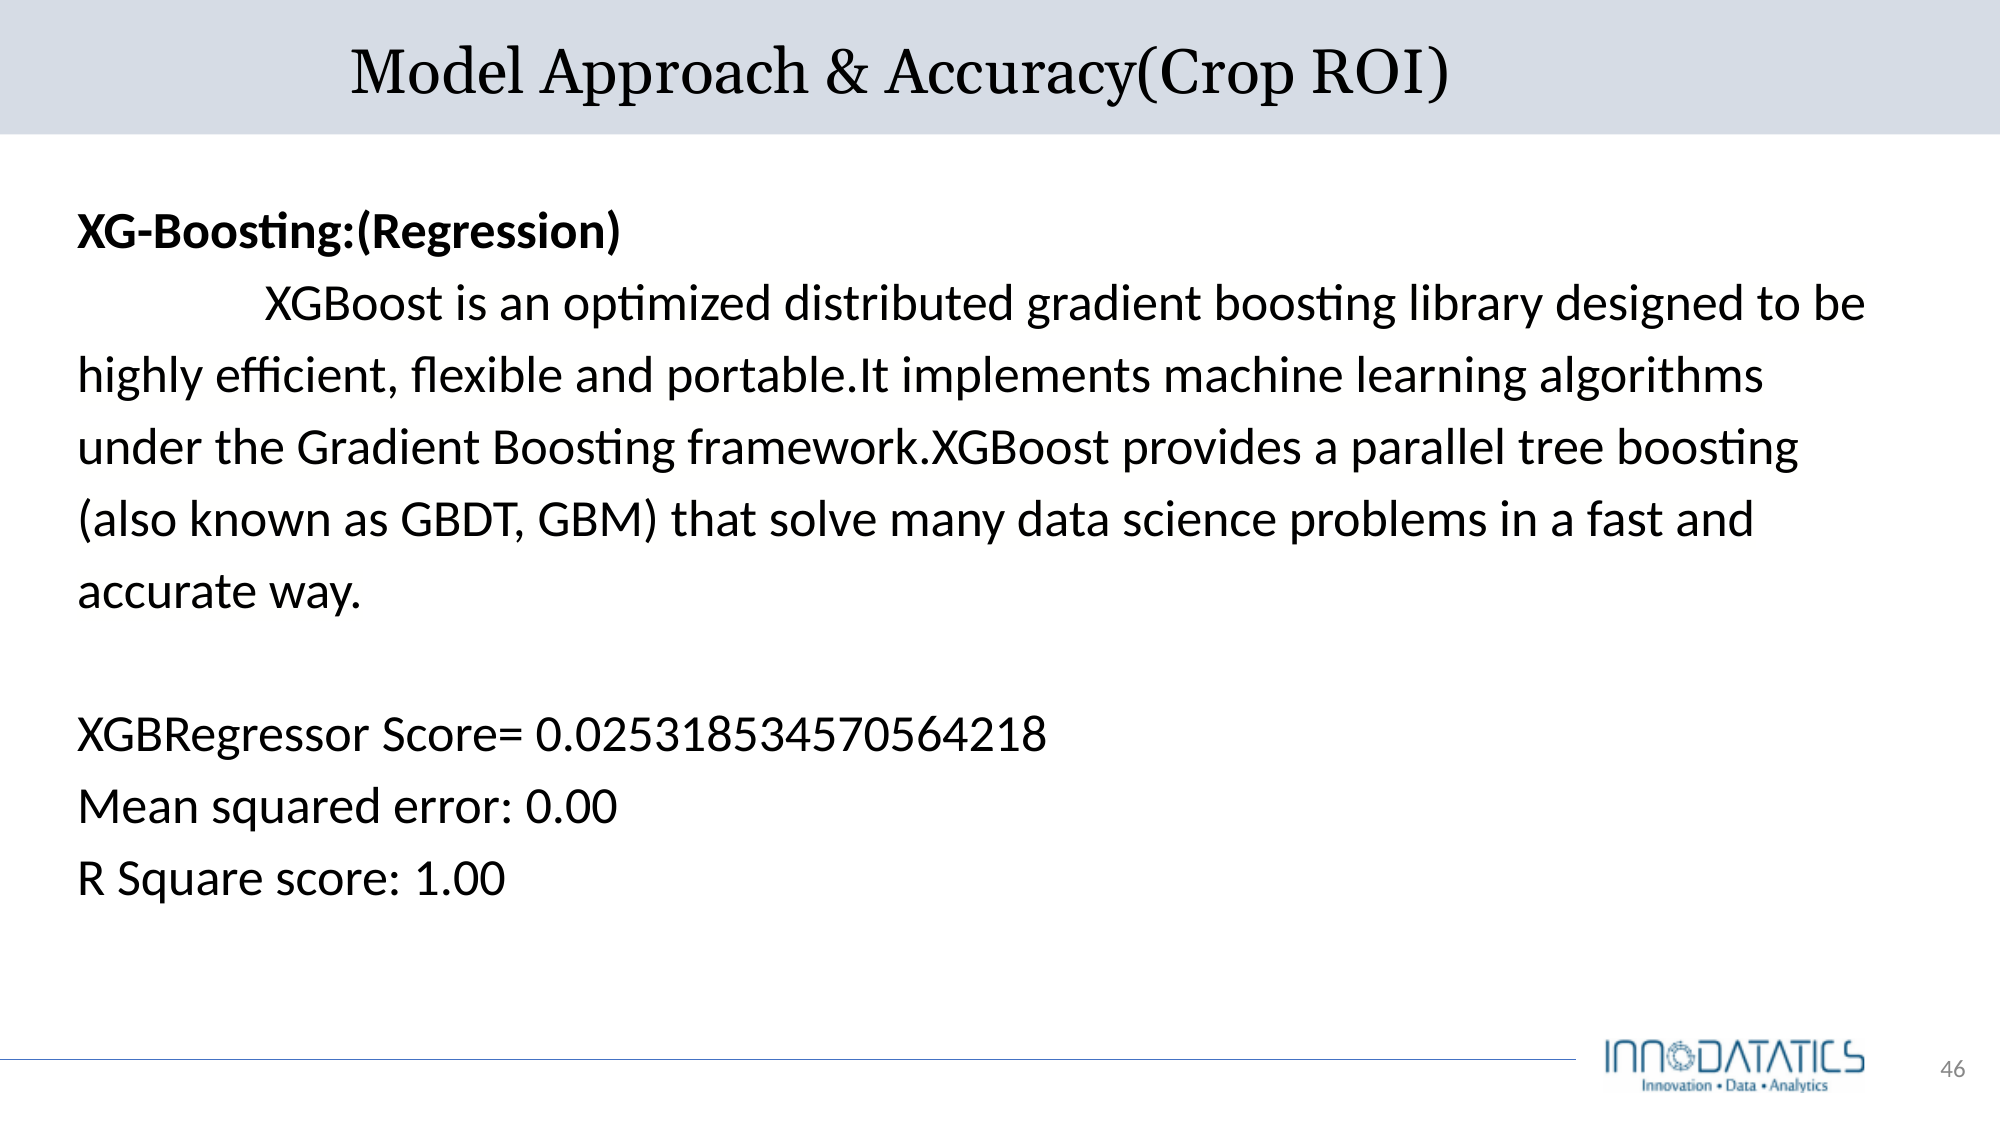

# Model Approach & Accuracy(Crop ROI)
XG-Boosting:(Regression)
                XGBoost is an optimized distributed gradient boosting library designed to be highly efficient, flexible and portable.It implements machine learning algorithms under the Gradient Boosting framework.XGBoost provides a parallel tree boosting (also known as GBDT, GBM) that solve many data science problems in a fast and accurate way.

XGBRegressor Score= 0.025318534570564218
Mean squared error: 0.00
R Square score: 1.00

46